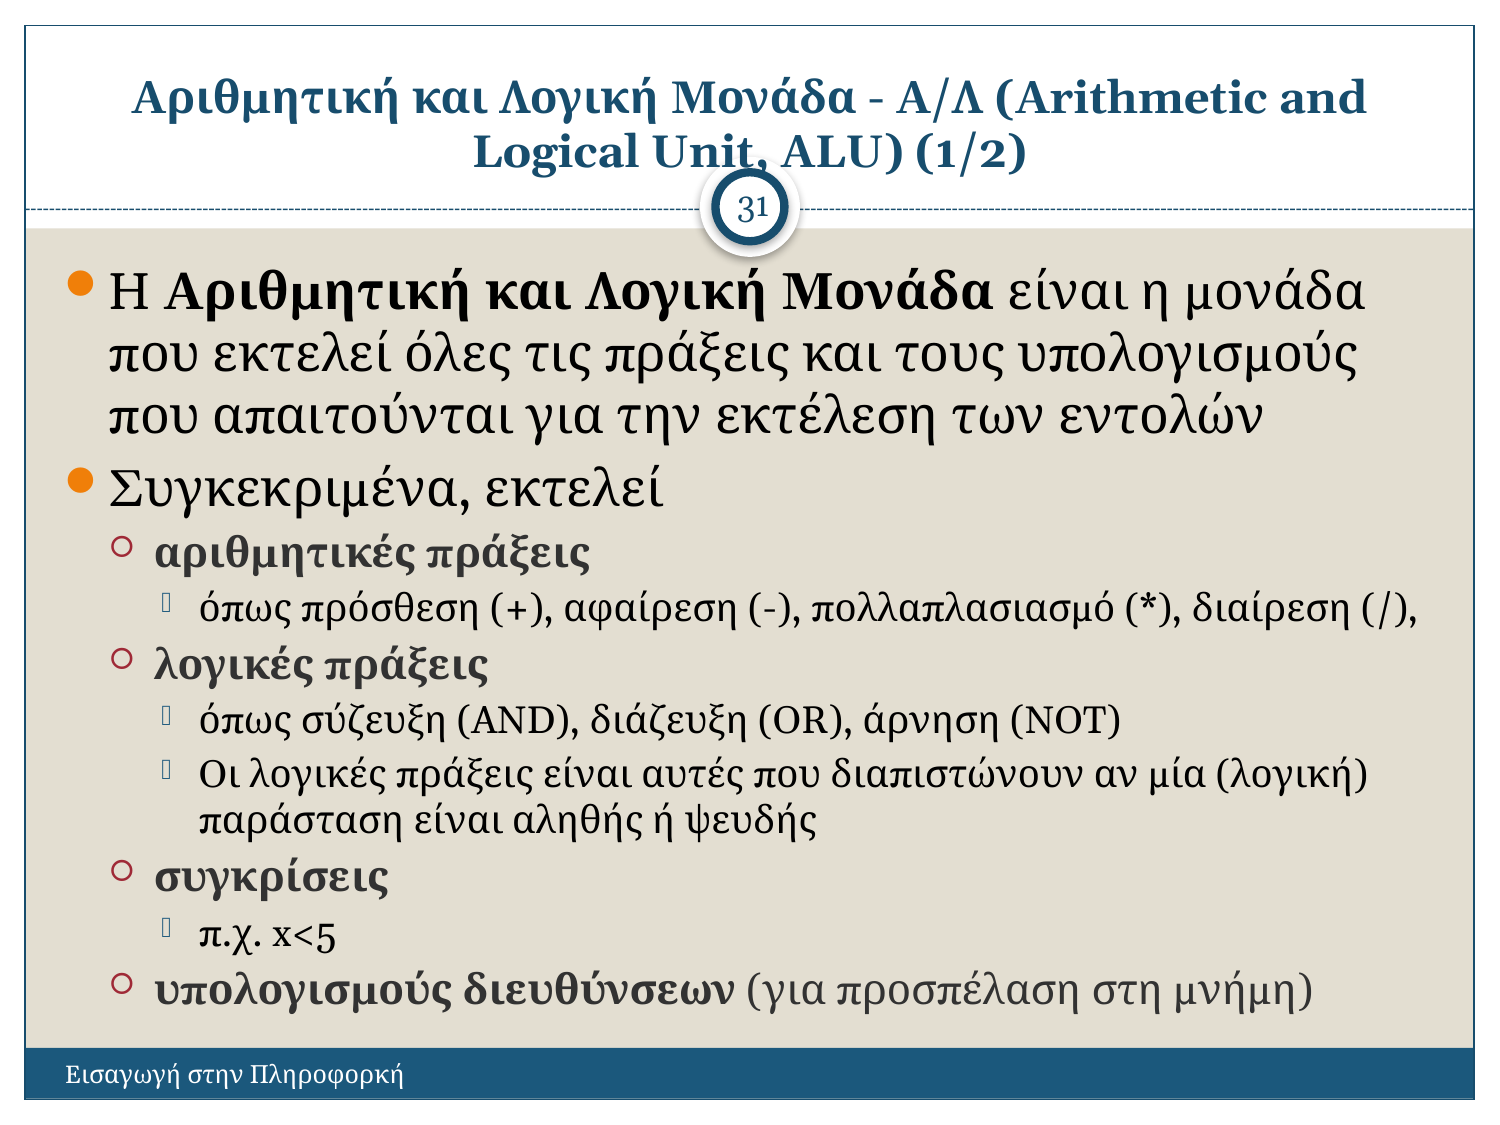

# Αριθμητική και Λογική Μονάδα - Α/Λ (Arithmetic and Logical Unit, ALU) (1/2)
31
Η Αριθμητική και Λογική Μονάδα είναι η μονάδα που εκτελεί όλες τις πράξεις και τους υπολογισμούς που απαιτούνται για την εκτέλεση των εντολών
Συγκεκριμένα, εκτελεί
αριθμητικές πράξεις
όπως πρόσθεση (+), αφαίρεση (-), πολλαπλασιασμό (*), διαίρεση (/),
λογικές πράξεις
όπως σύζευξη (AND), διάζευξη (OR), άρνηση (NOT)
Οι λογικές πράξεις είναι αυτές που διαπιστώνουν αν μία (λογική) παράσταση είναι αληθής ή ψευδής
συγκρίσεις
π.χ. x<5
υπολογισμούς διευθύνσεων (για προσπέλαση στη μνήμη)

Εισαγωγή στην Πληροφορκή